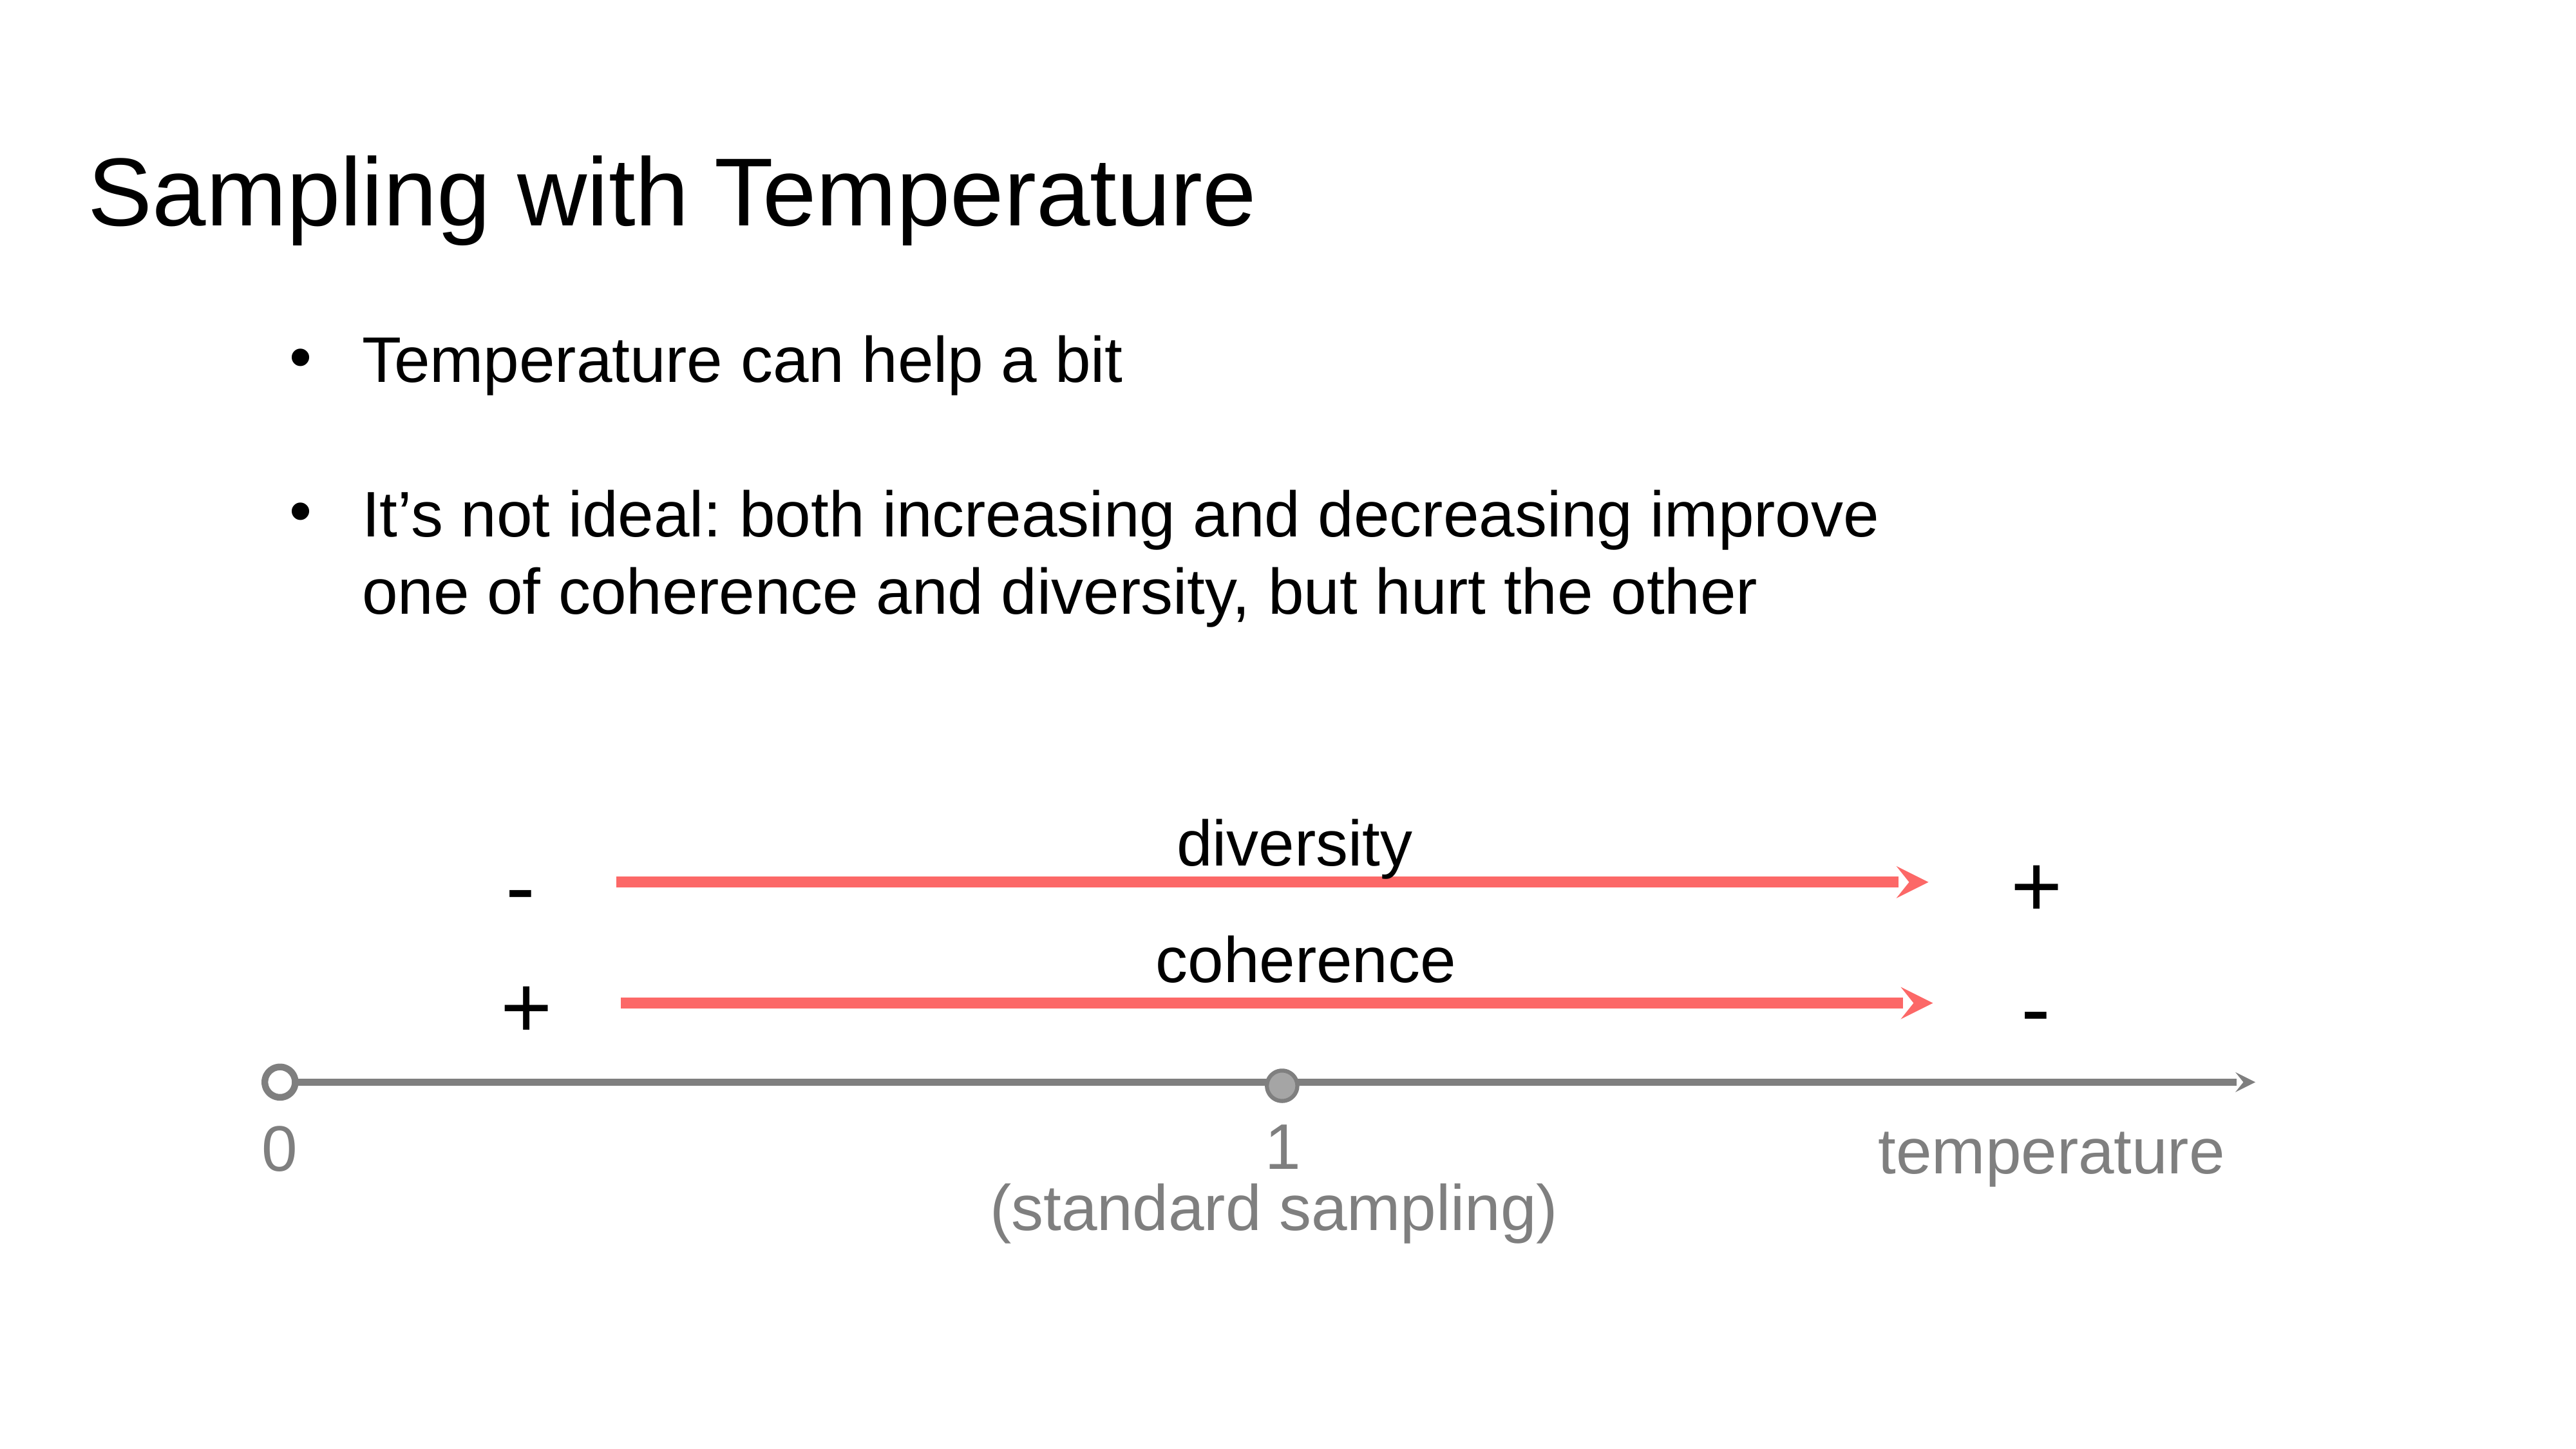

# Sampling with Temperature
Temperature can help a bit

It’s not ideal: both increasing and decreasing improve one of coherence and diversity, but hurt the other
diversity
+
-
coherence
+
-

1
0
temperature
(standard sampling)